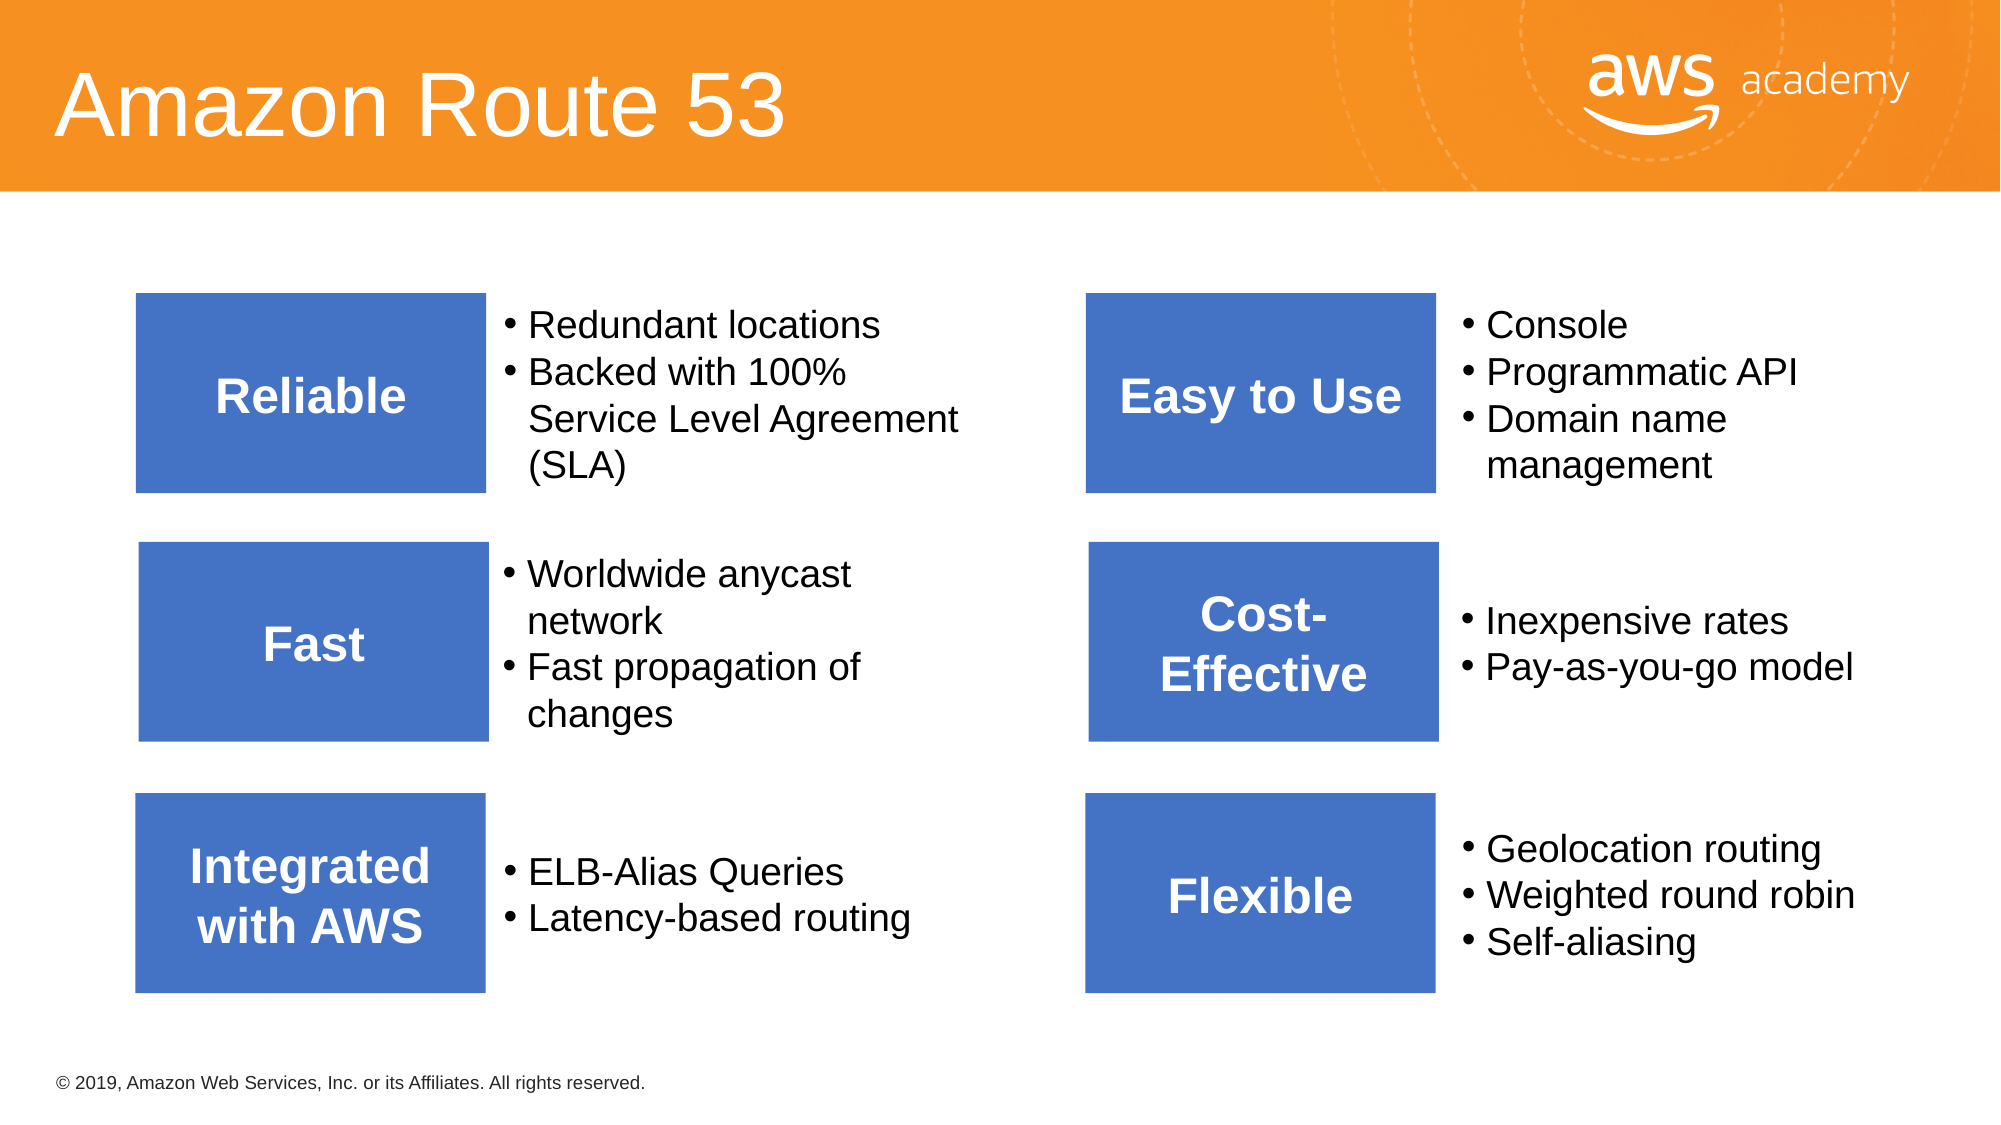

# Amazon Route 53
Reliable
Redundant locations
Backed with 100% Service Level Agreement (SLA)
Easy to Use
Console
Programmatic API
Domain name management
Fast
Worldwide anycast network
Fast propagation of changes
Cost-Effective
Inexpensive rates
Pay-as-you-go model
Integrated with AWS
ELB-Alias Queries
Latency-based routing
Flexible
Geolocation routing
Weighted round robin
Self-aliasing